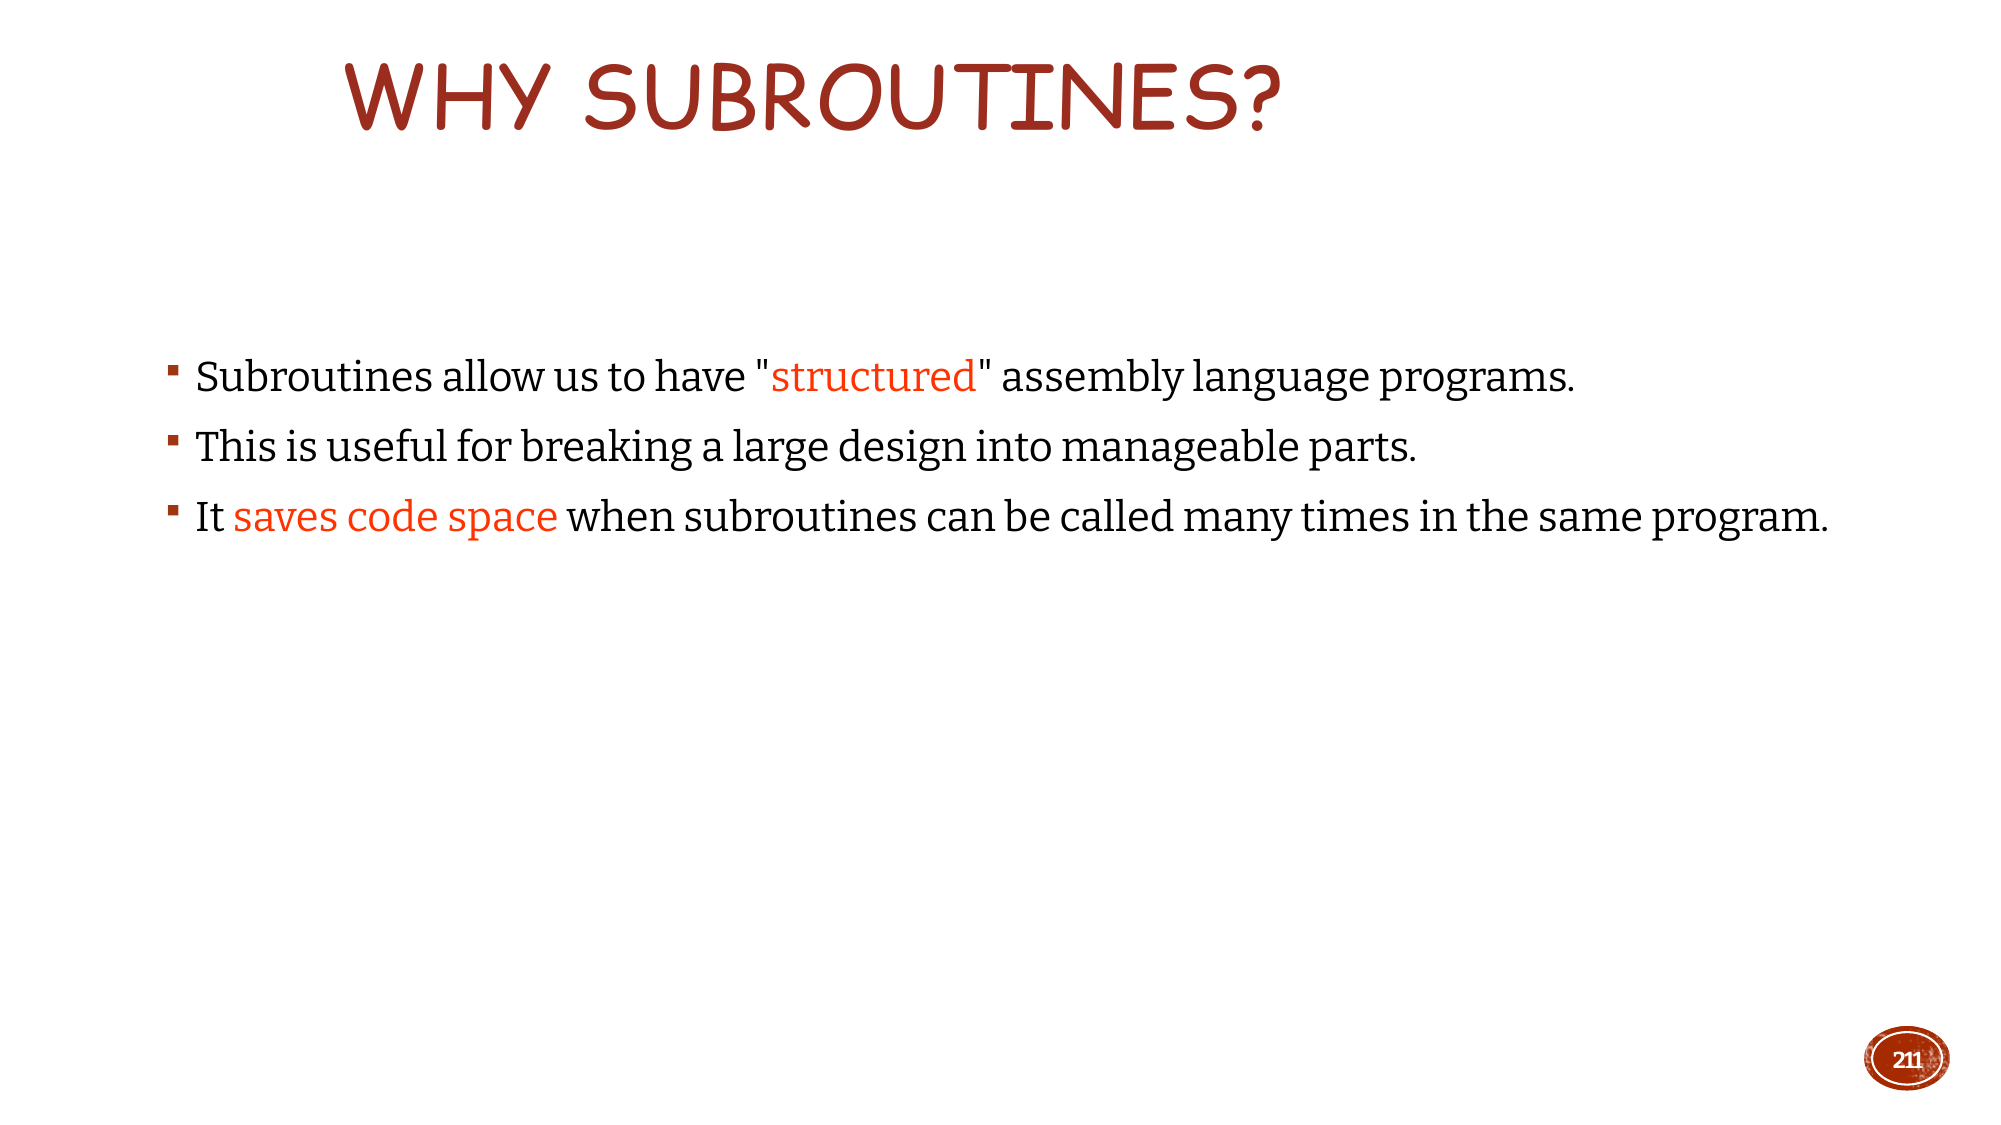

# Why Subroutines?
Subroutines allow us to have "structured" assembly language programs.
This is useful for breaking a large design into manageable parts.
It saves code space when subroutines can be called many times in the same program.
211